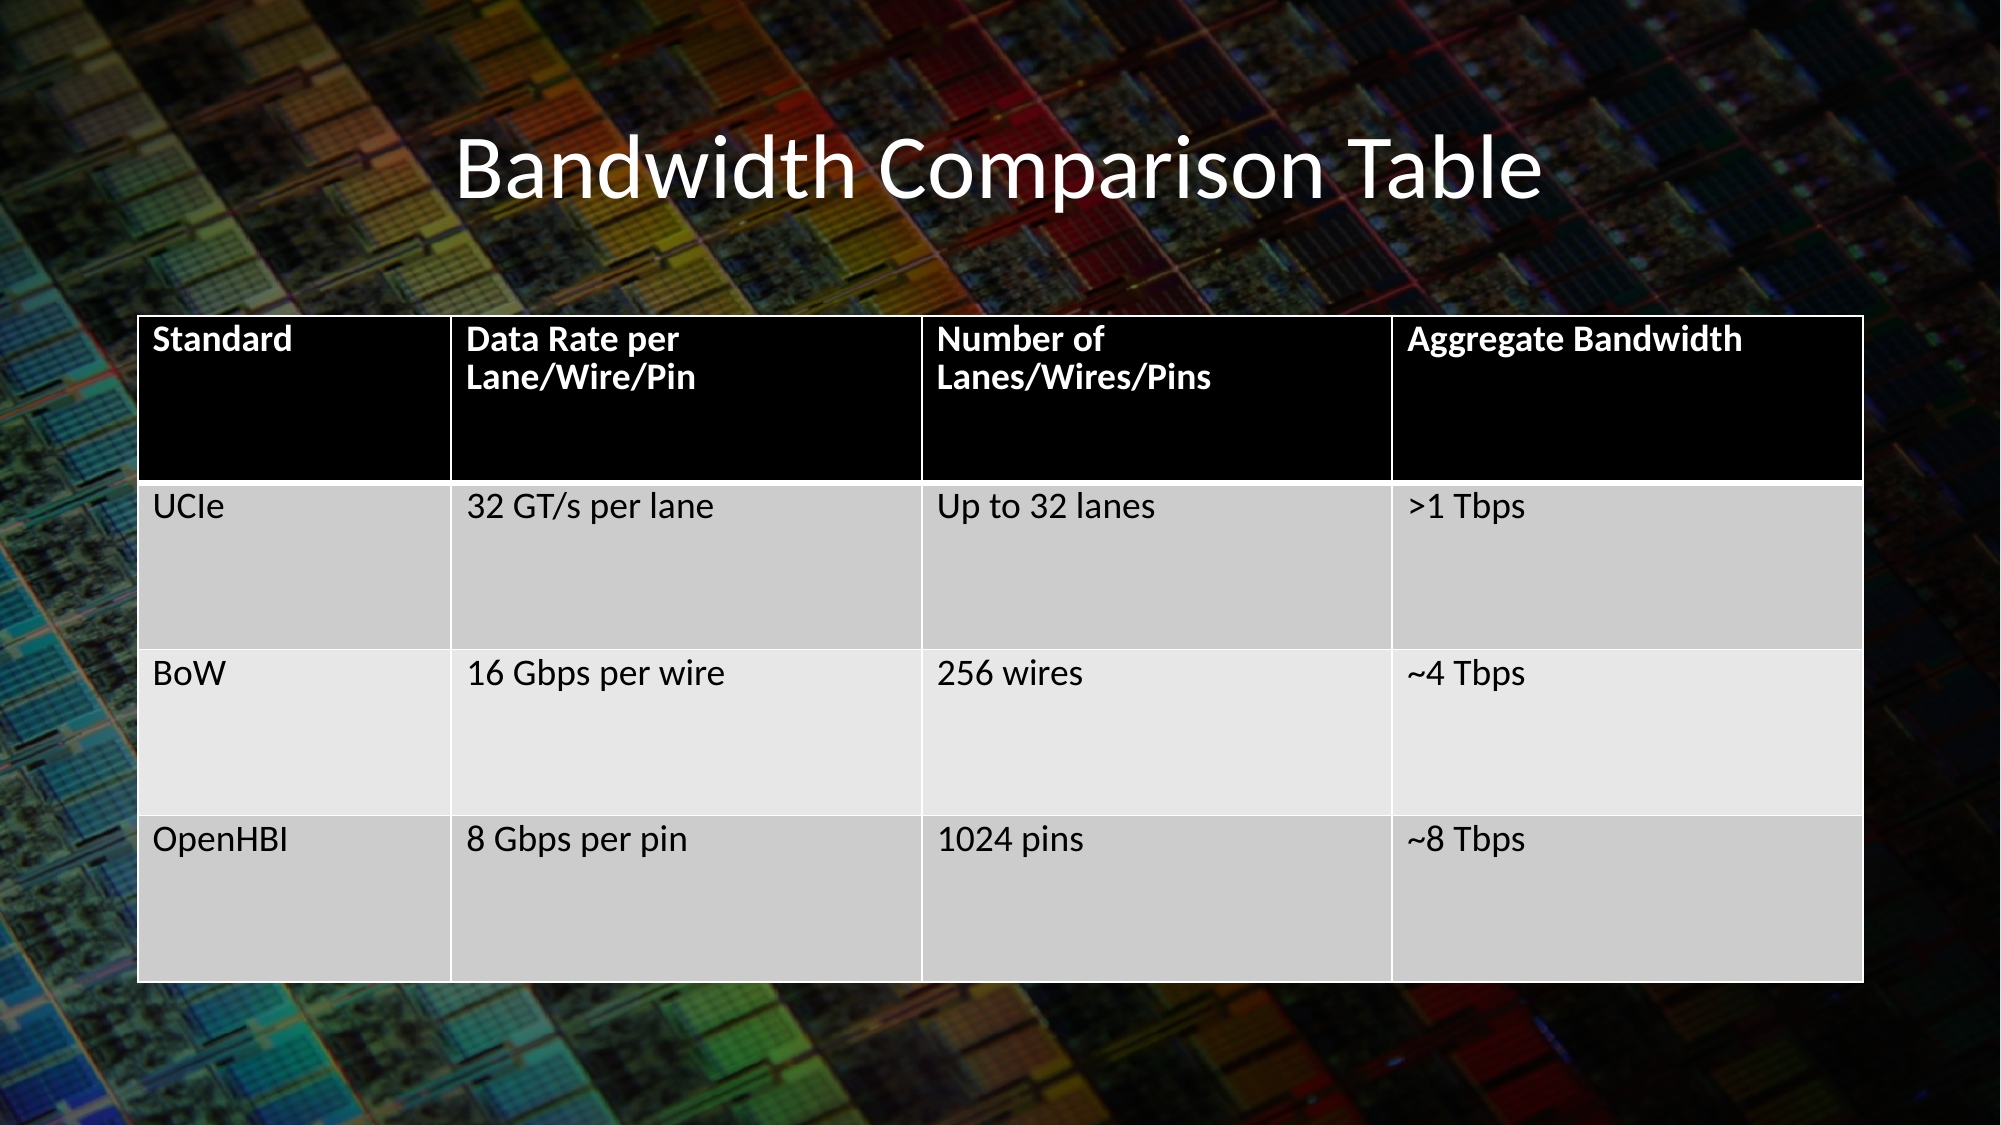

# Bandwidth Comparison Table
| Standard | Data Rate per Lane/Wire/Pin | Number of Lanes/Wires/Pins | Aggregate Bandwidth |
| --- | --- | --- | --- |
| UCIe | 32 GT/s per lane | Up to 32 lanes | >1 Tbps |
| BoW | 16 Gbps per wire | 256 wires | ~4 Tbps |
| OpenHBI | 8 Gbps per pin | 1024 pins | ~8 Tbps |